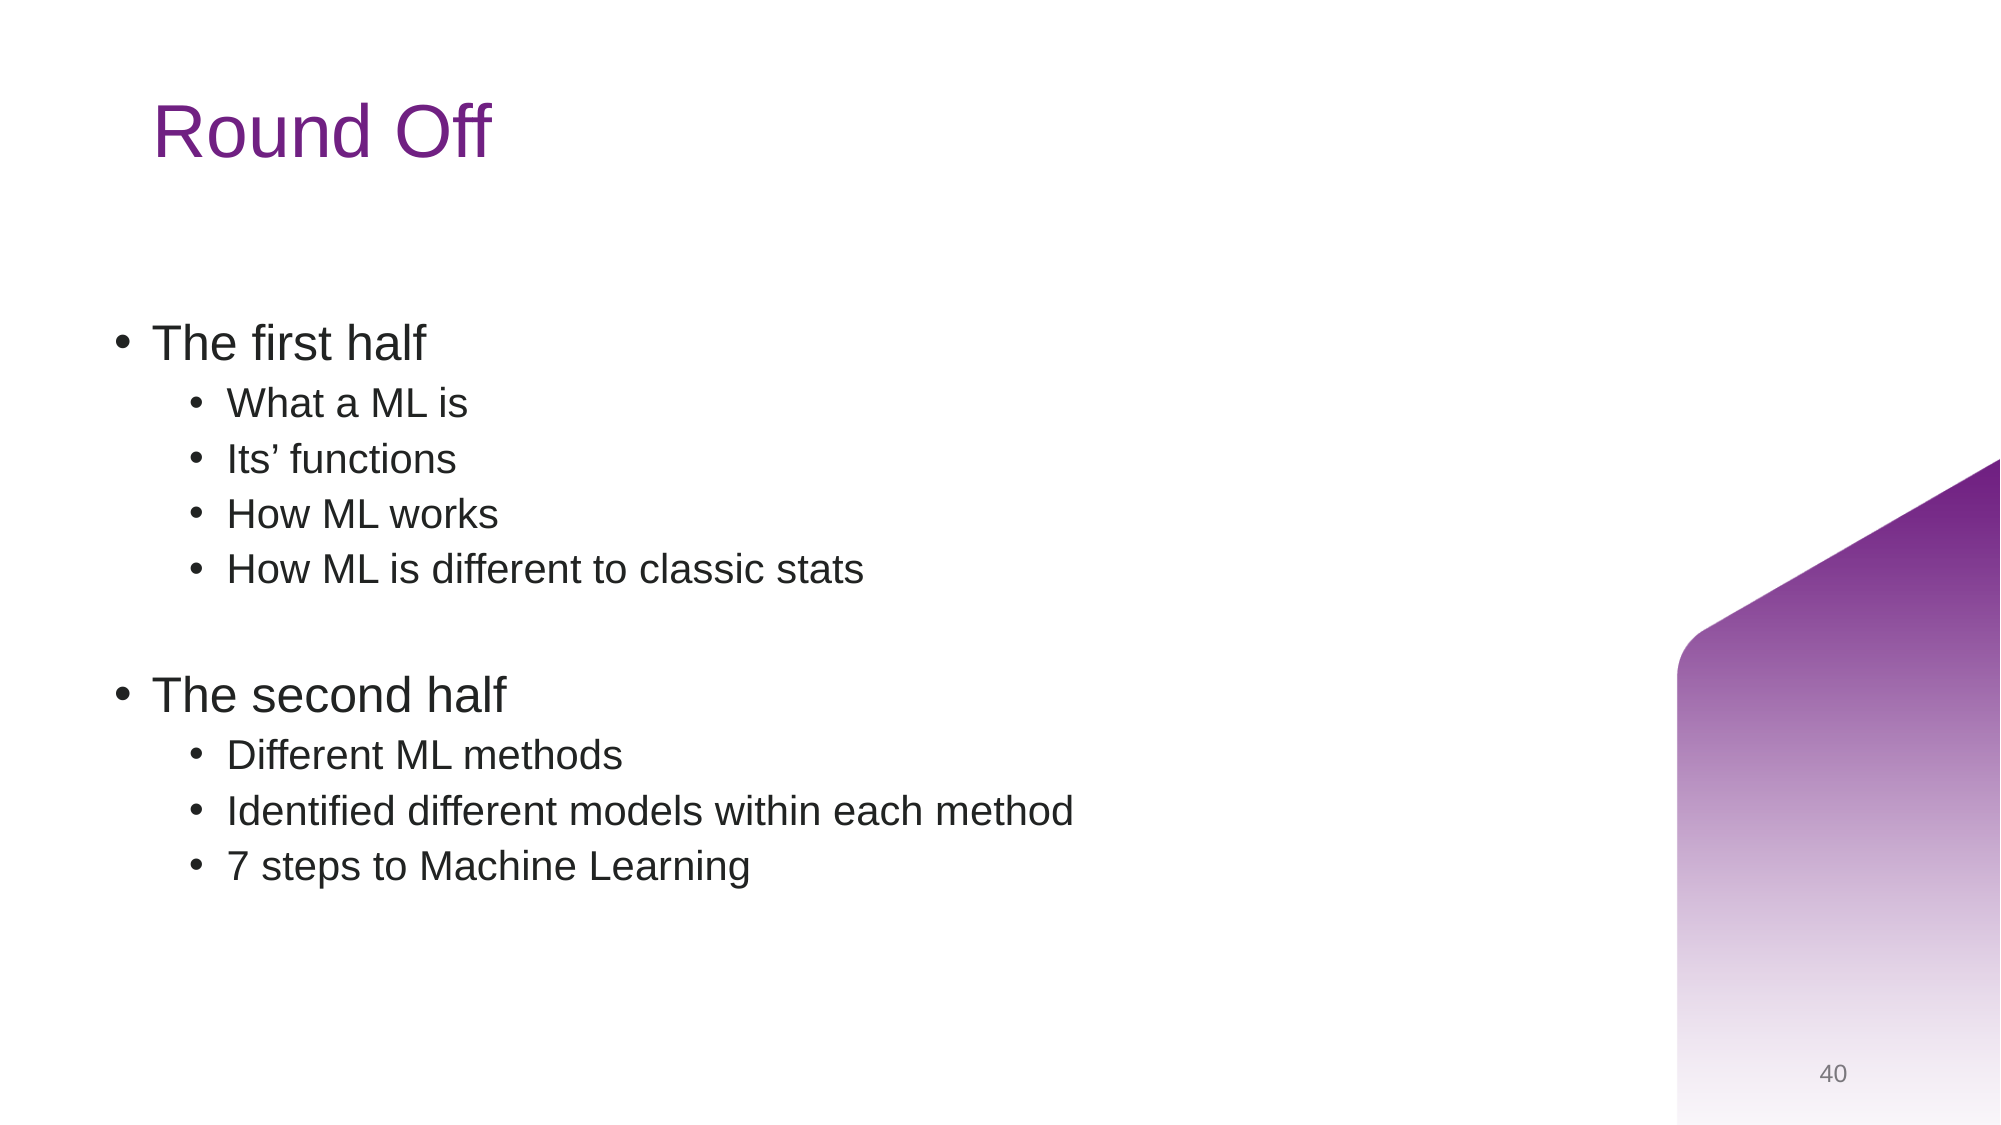

# Round Off

The first half
What a ML is
Its’ functions
How ML works
How ML is different to classic stats

The second half
Different ML methods
Identified different models within each method
7 steps to Machine Learning

40